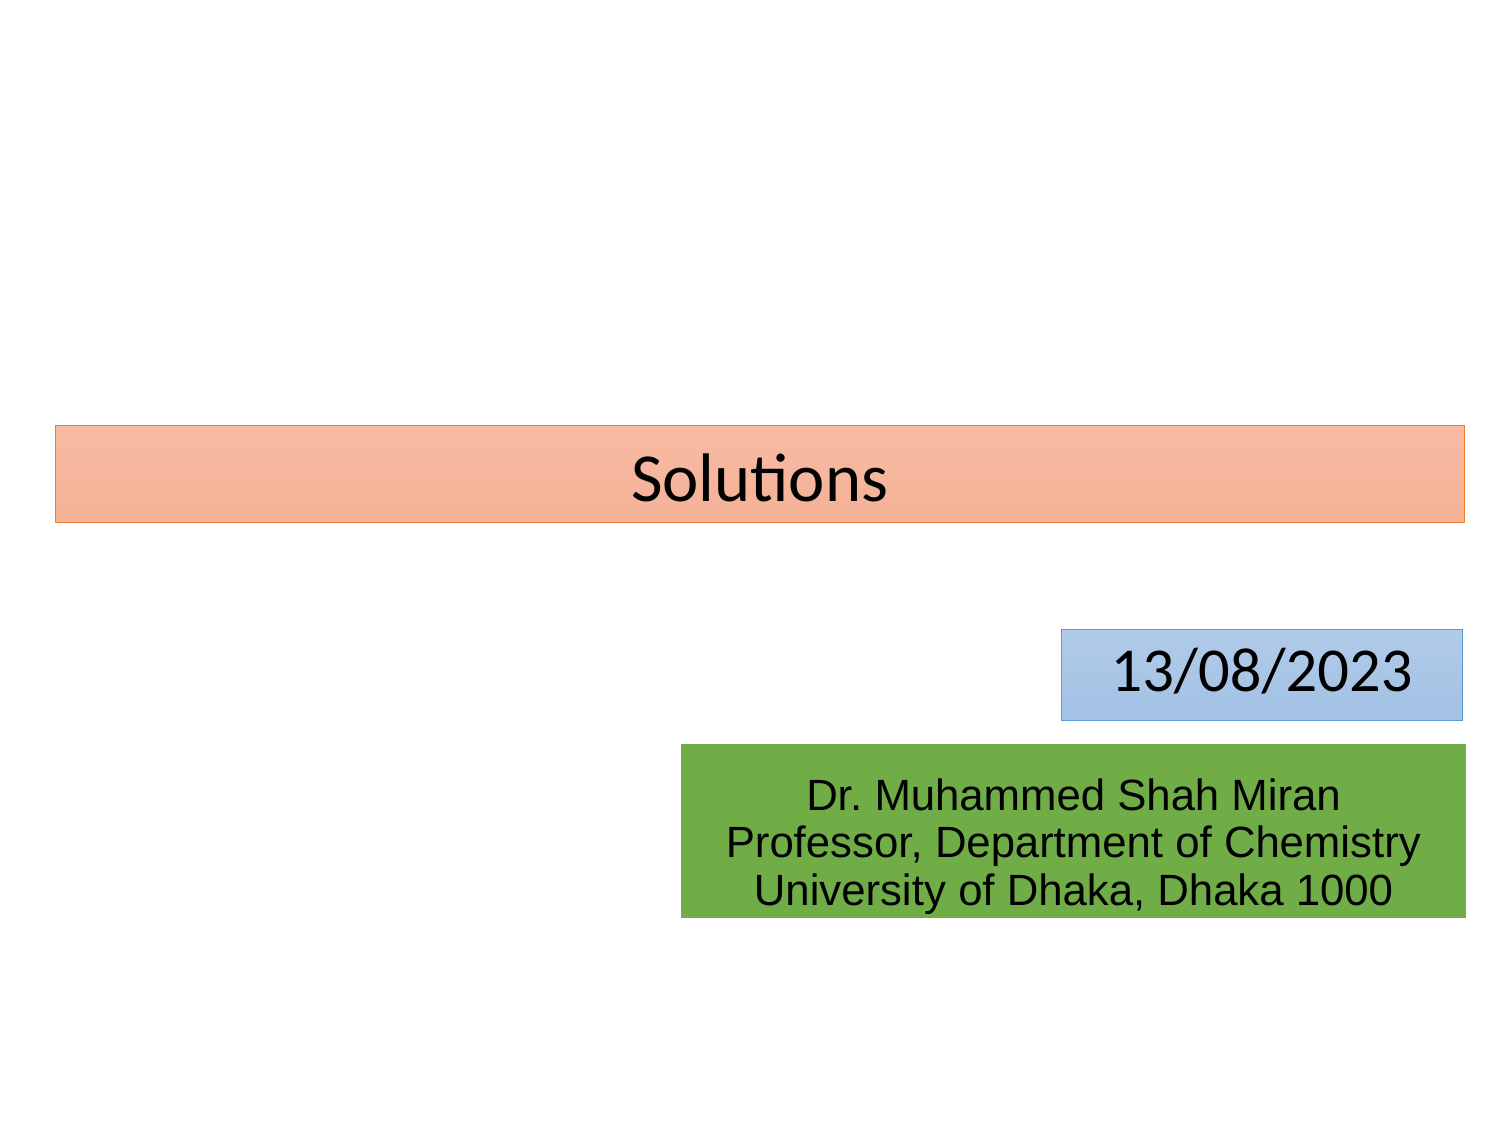

Solutions
13/08/2023
Dr. Muhammed Shah Miran
Professor, Department of Chemistry
University of Dhaka, Dhaka 1000